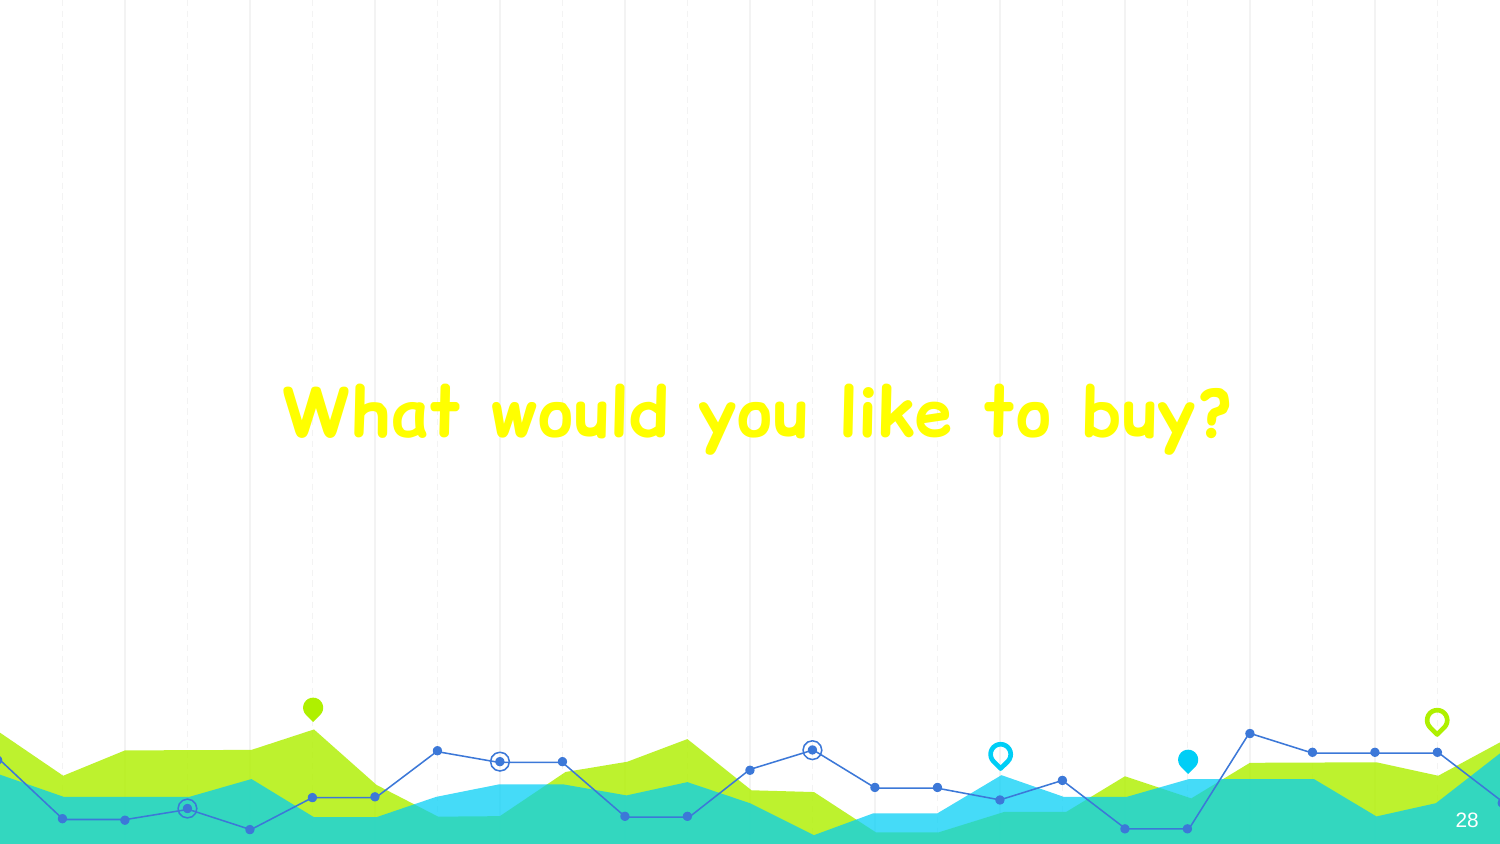

What would you like to buy?
28